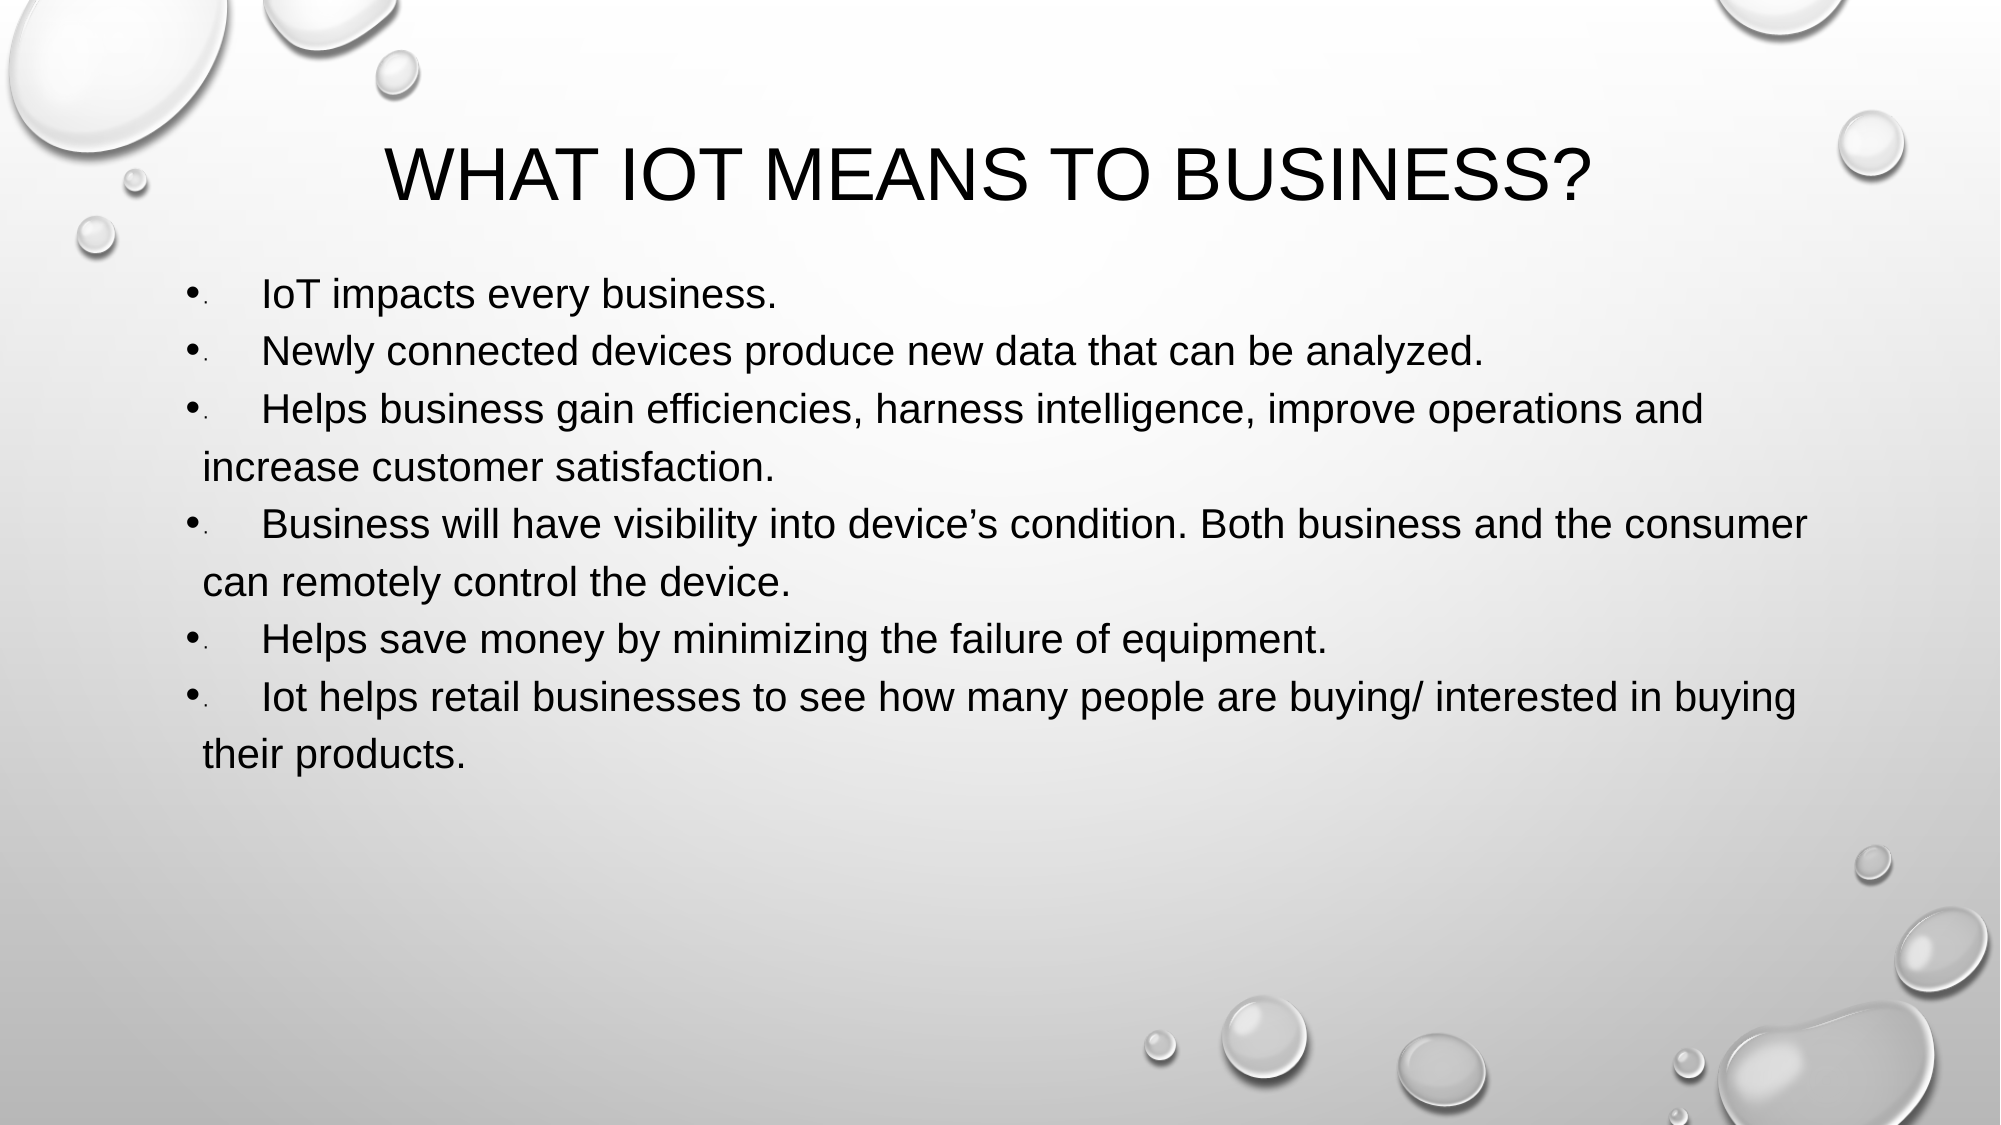

# WHAT IOT MEANS TO BUSINESS?
·         IoT impacts every business.
·         Newly connected devices produce new data that can be analyzed.
·         Helps business gain efficiencies, harness intelligence, improve operations and increase customer satisfaction.
·         Business will have visibility into device’s condition. Both business and the consumer can remotely control the device.
·         Helps save money by minimizing the failure of equipment.
·         Iot helps retail businesses to see how many people are buying/ interested in buying their products.